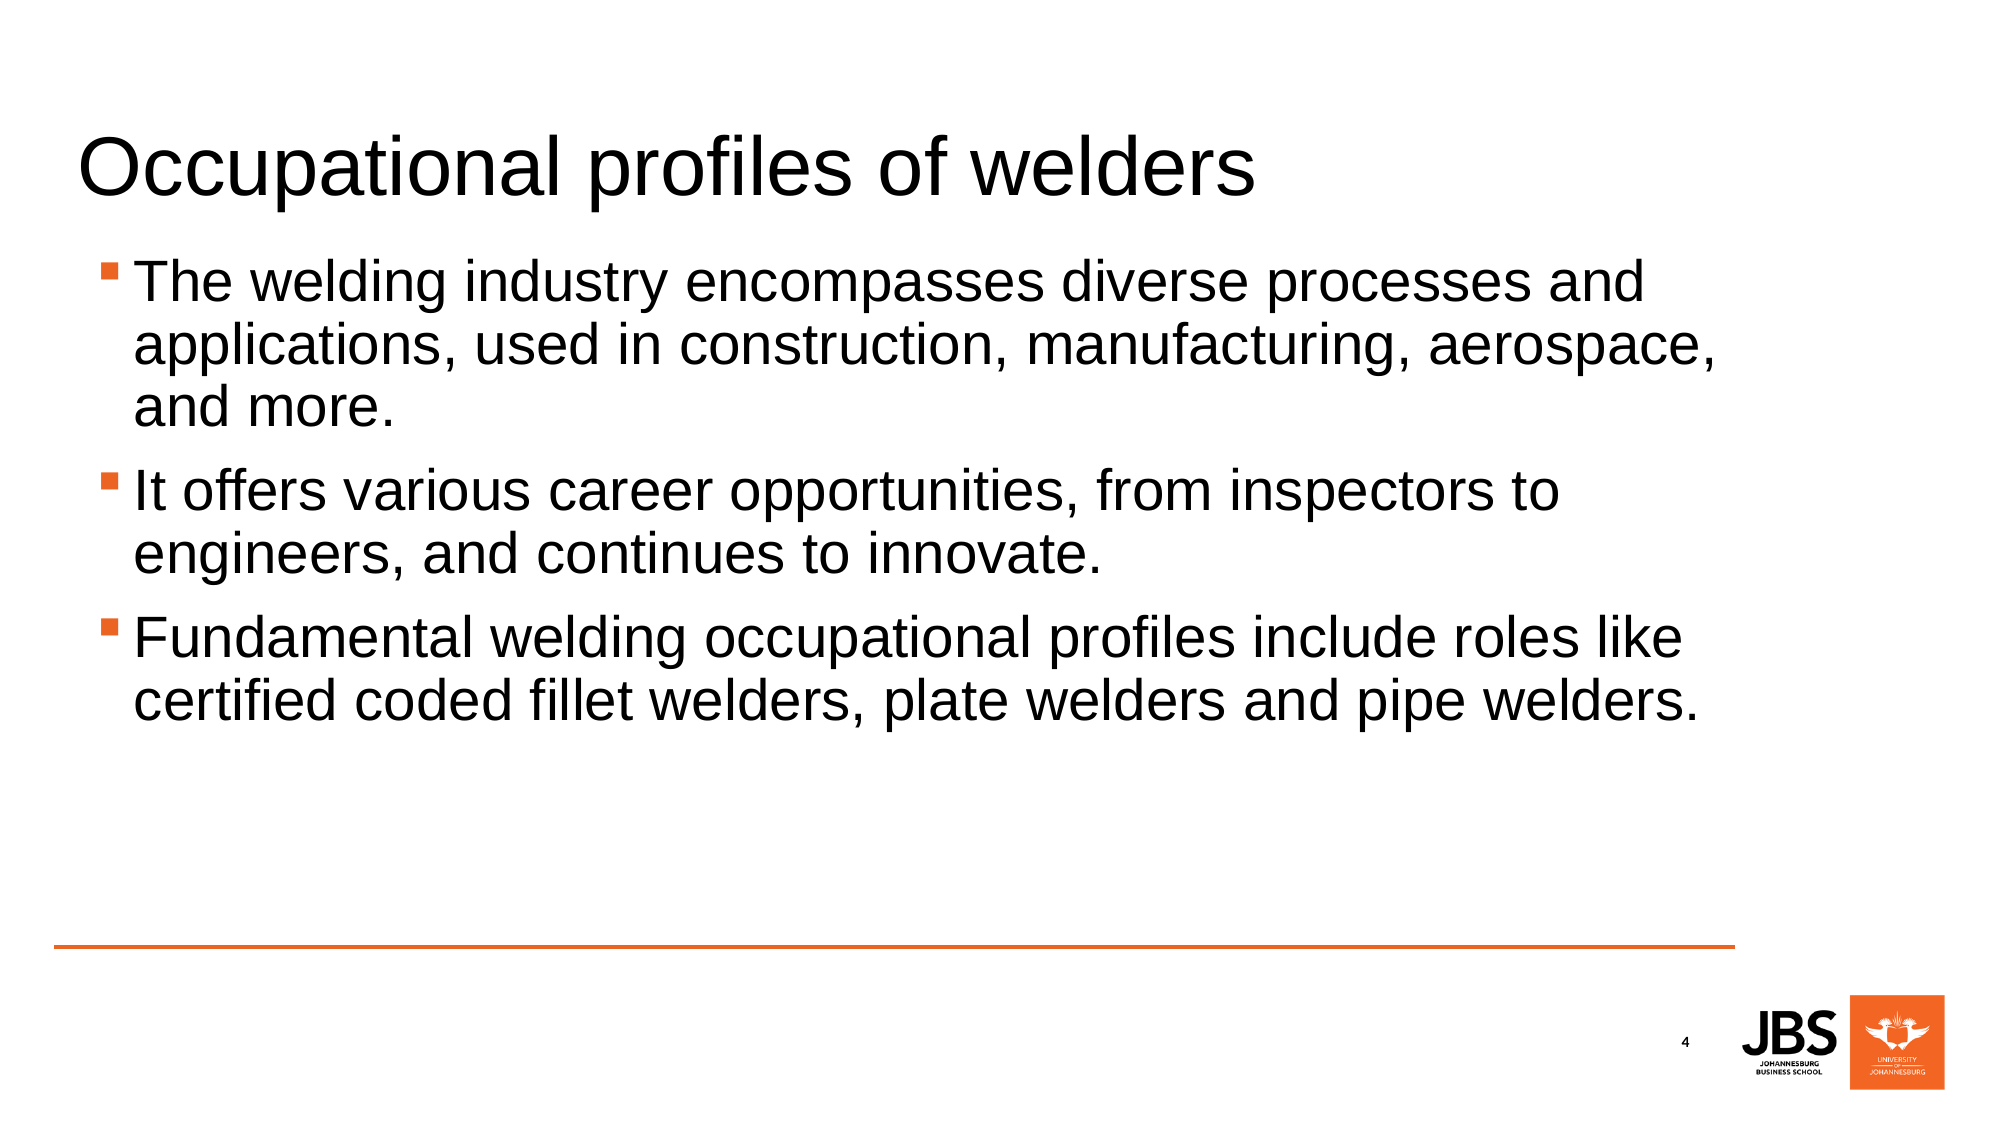

# Occupational profiles of welders
The welding industry encompasses diverse processes and applications, used in construction, manufacturing, aerospace, and more.
It offers various career opportunities, from inspectors to engineers, and continues to innovate.
Fundamental welding occupational profiles include roles like certified coded fillet welders, plate welders and pipe welders.